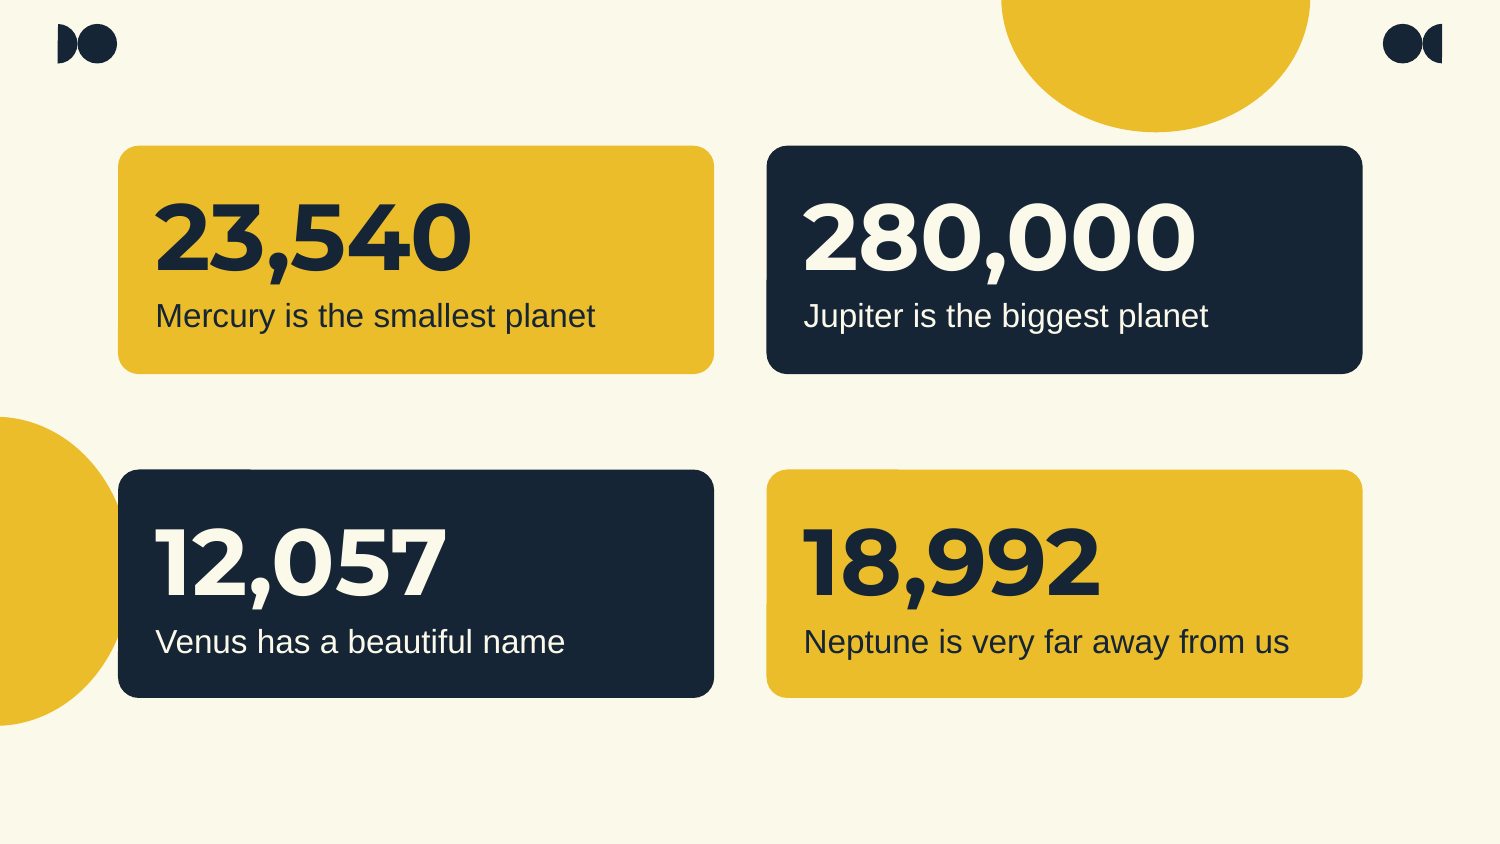

# 23,540
280,000
Mercury is the smallest planet
Jupiter is the biggest planet

12,057
18,992
Venus has a beautiful name
Neptune is very far away from us